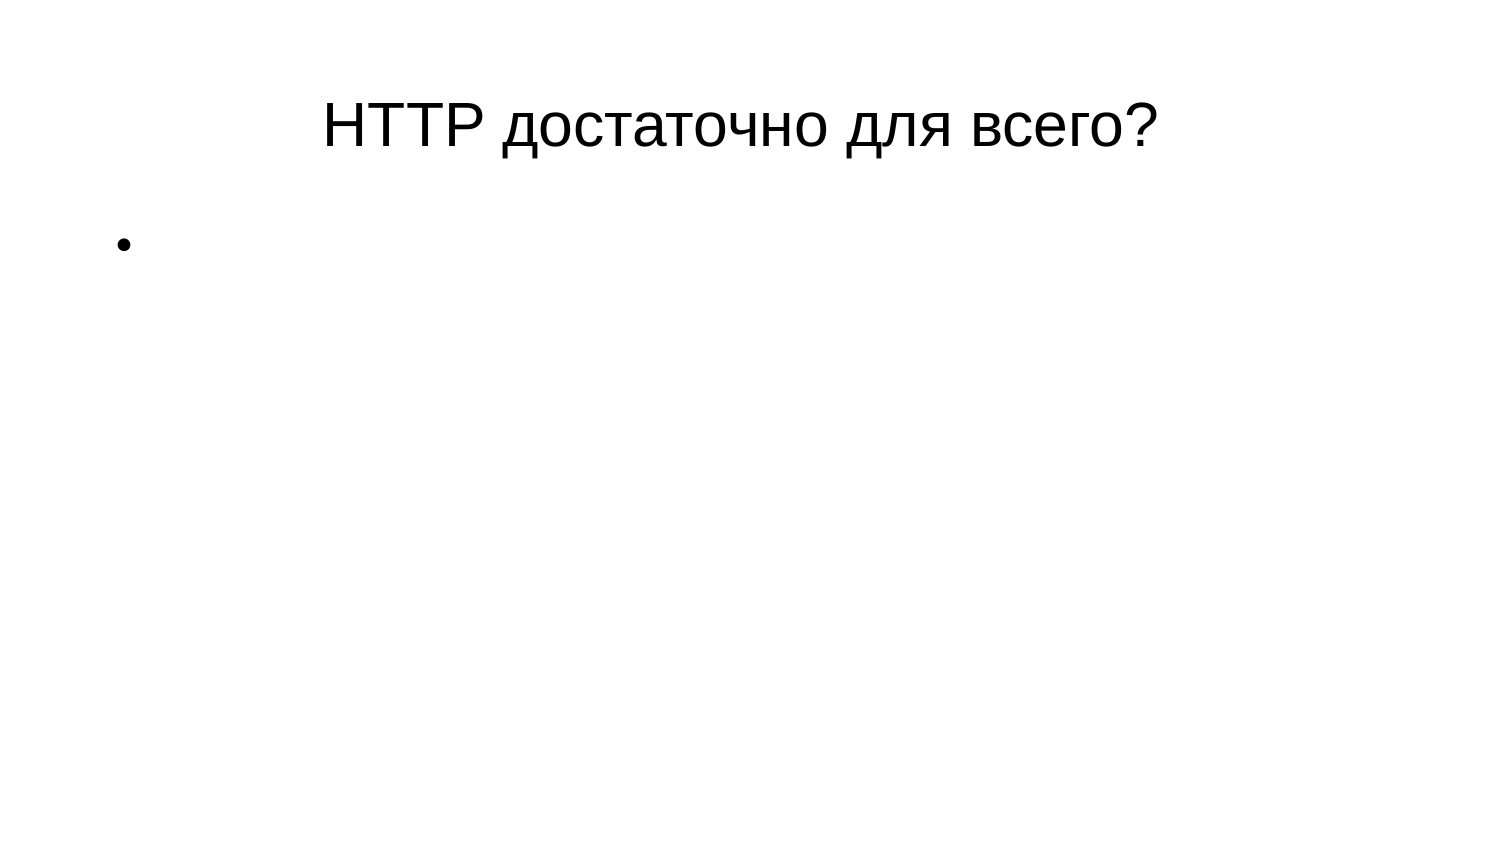

# HTTP достаточно для всего?
Запрос-ответ, клиент всегда инициатор
Большие заголовки в каждом запросе и ответе